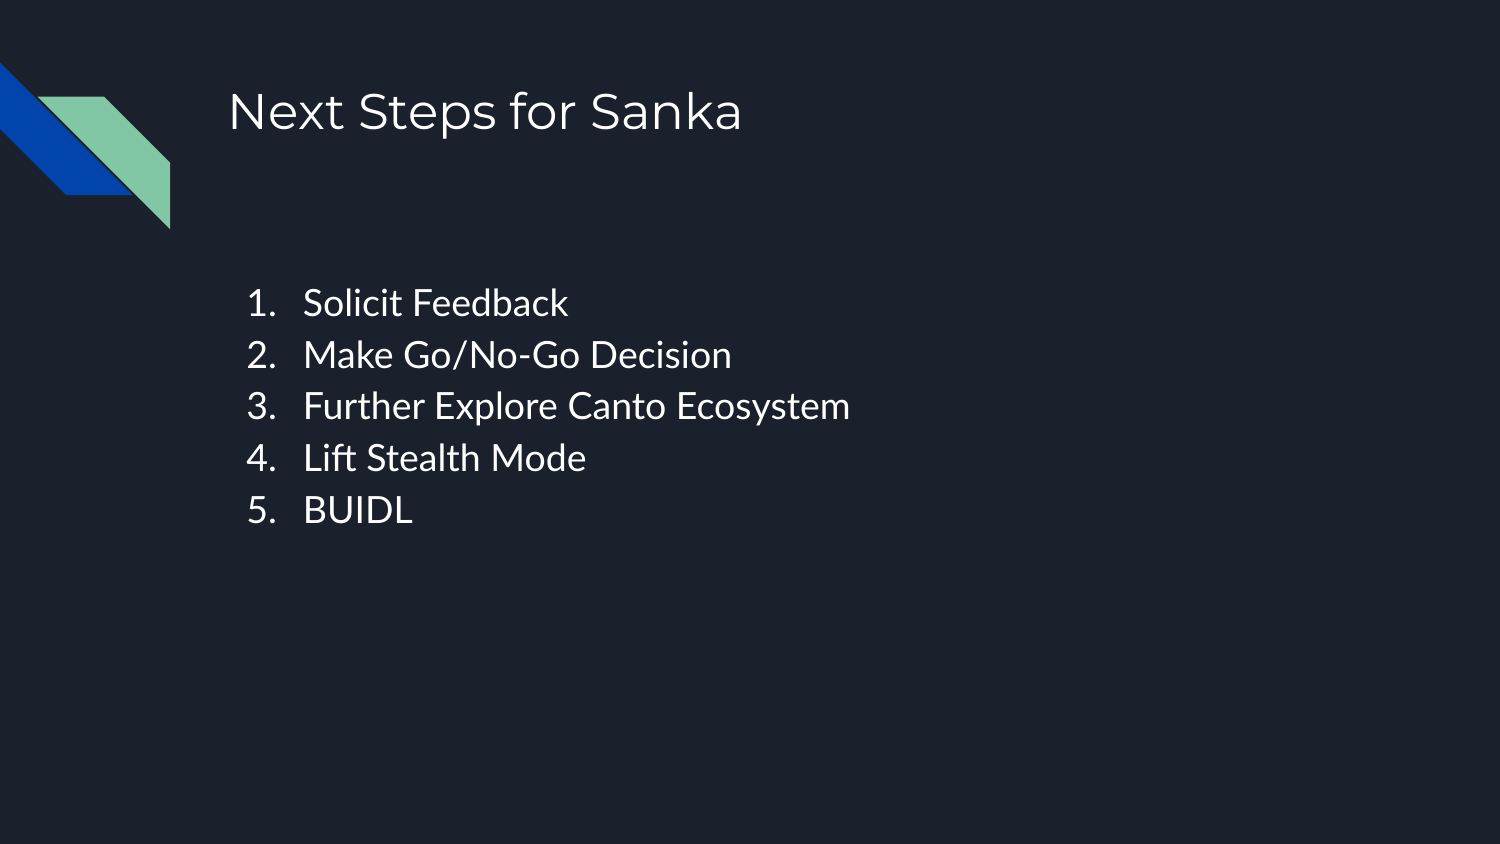

# Next Steps for Sanka
Solicit Feedback
Make Go/No-Go Decision
Further Explore Canto Ecosystem
Lift Stealth Mode
BUIDL